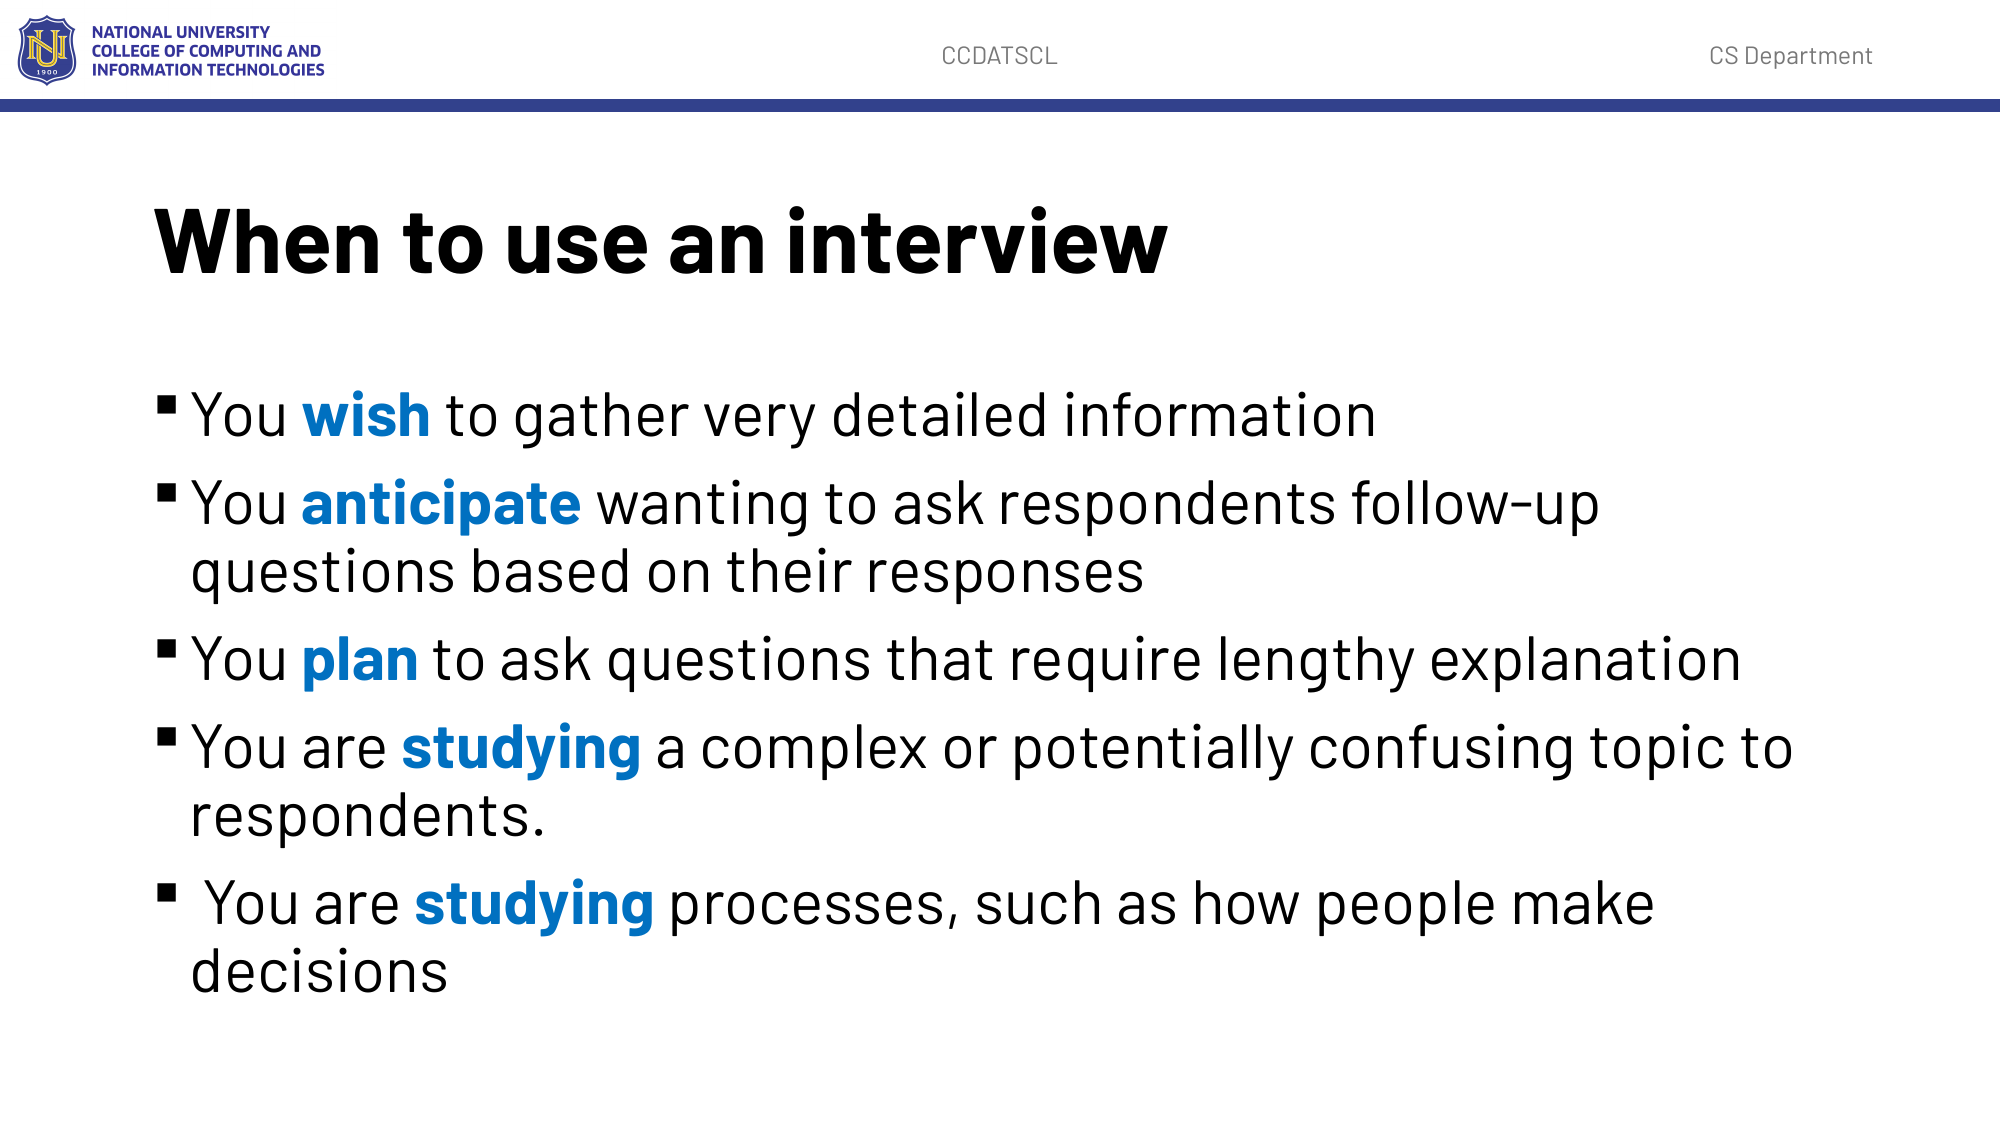

# When to use an interview
You wish to gather very detailed information
You anticipate wanting to ask respondents follow-up questions based on their responses
You plan to ask questions that require lengthy explanation
You are studying a complex or potentially confusing topic to respondents.
 You are studying processes, such as how people make decisions